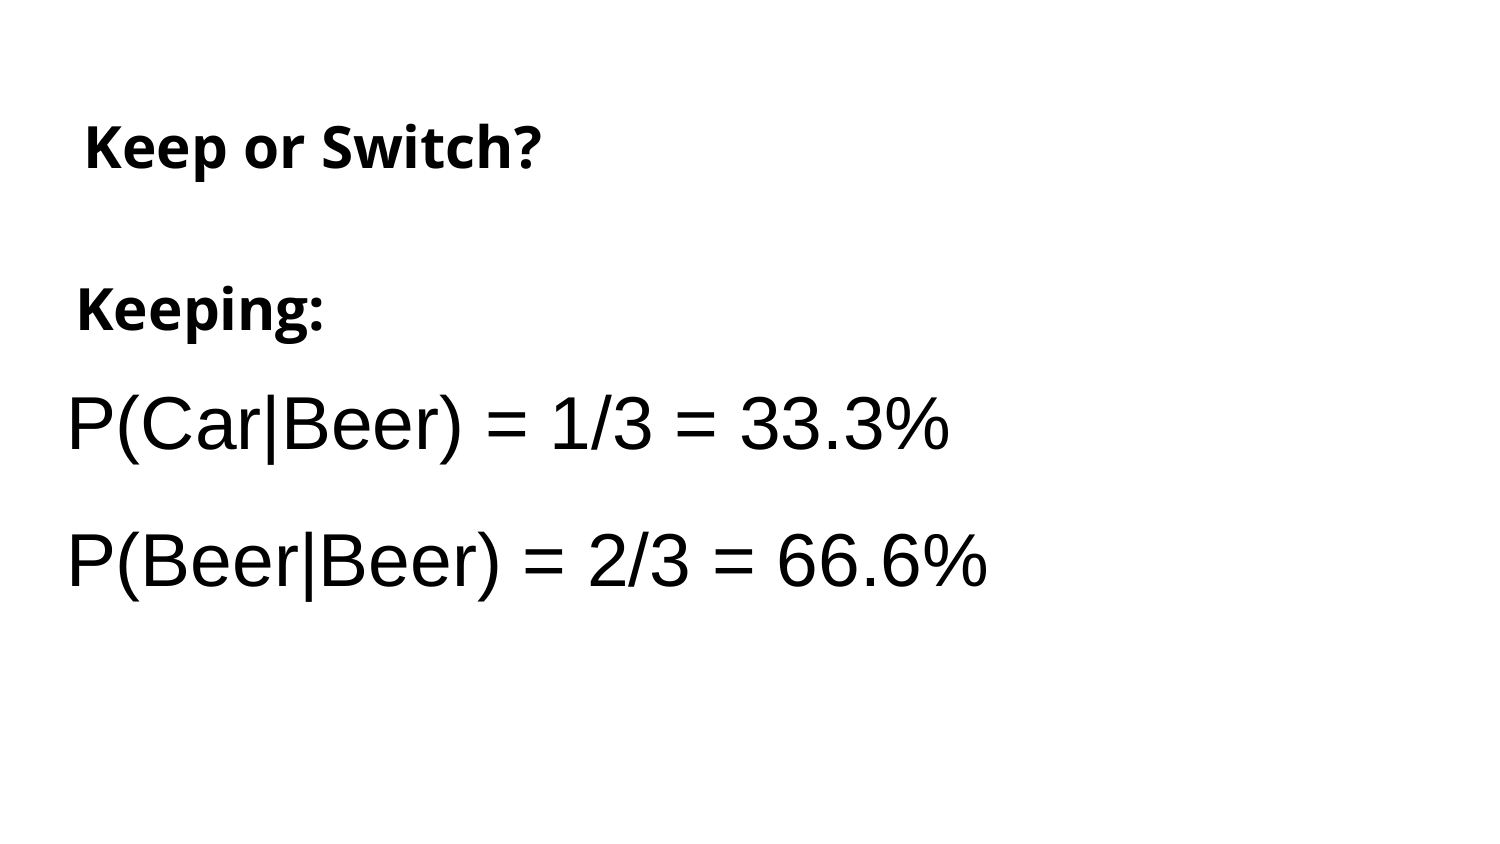

Keep or Switch?
# Keeping:
P(Car|Beer) = 1/3 = 33.3%
P(Beer|Beer) = 2/3 = 66.6%